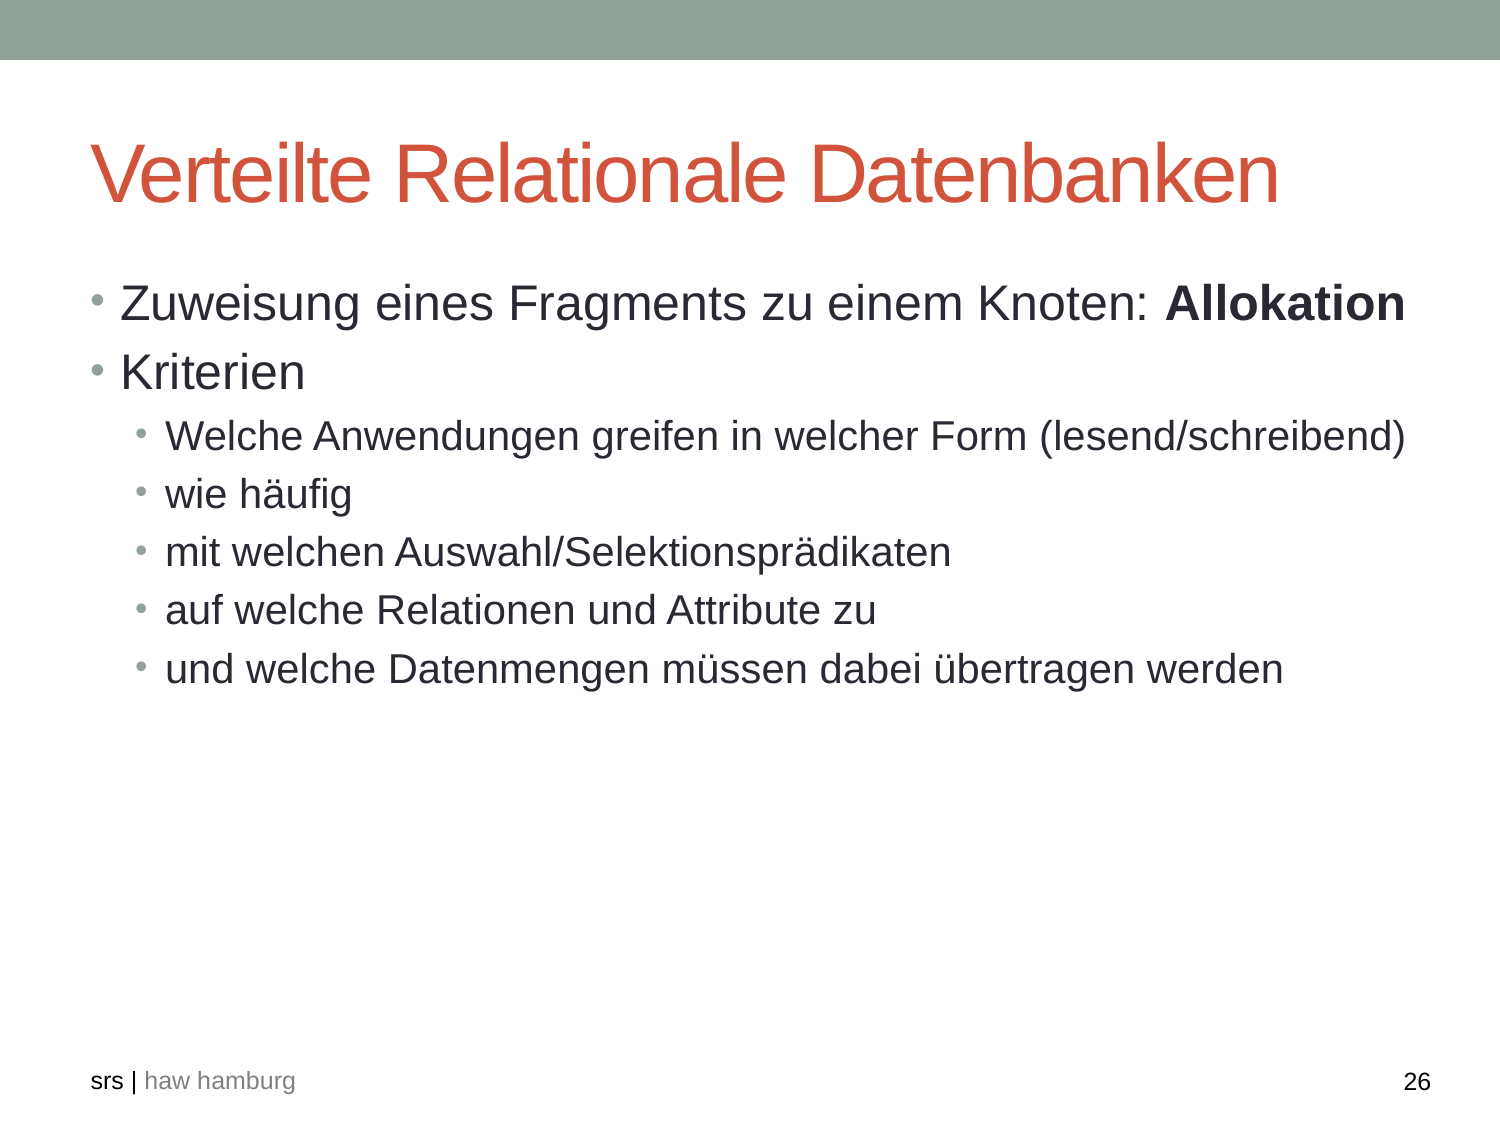

# Verteilte Relationale Datenbanken
Zuweisung eines Fragments zu einem Knoten: Allokation
Kriterien
Welche Anwendungen greifen in welcher Form (lesend/schreibend)
wie häufig
mit welchen Auswahl/Selektionsprädikaten
auf welche Relationen und Attribute zu
und welche Datenmengen müssen dabei übertragen werden